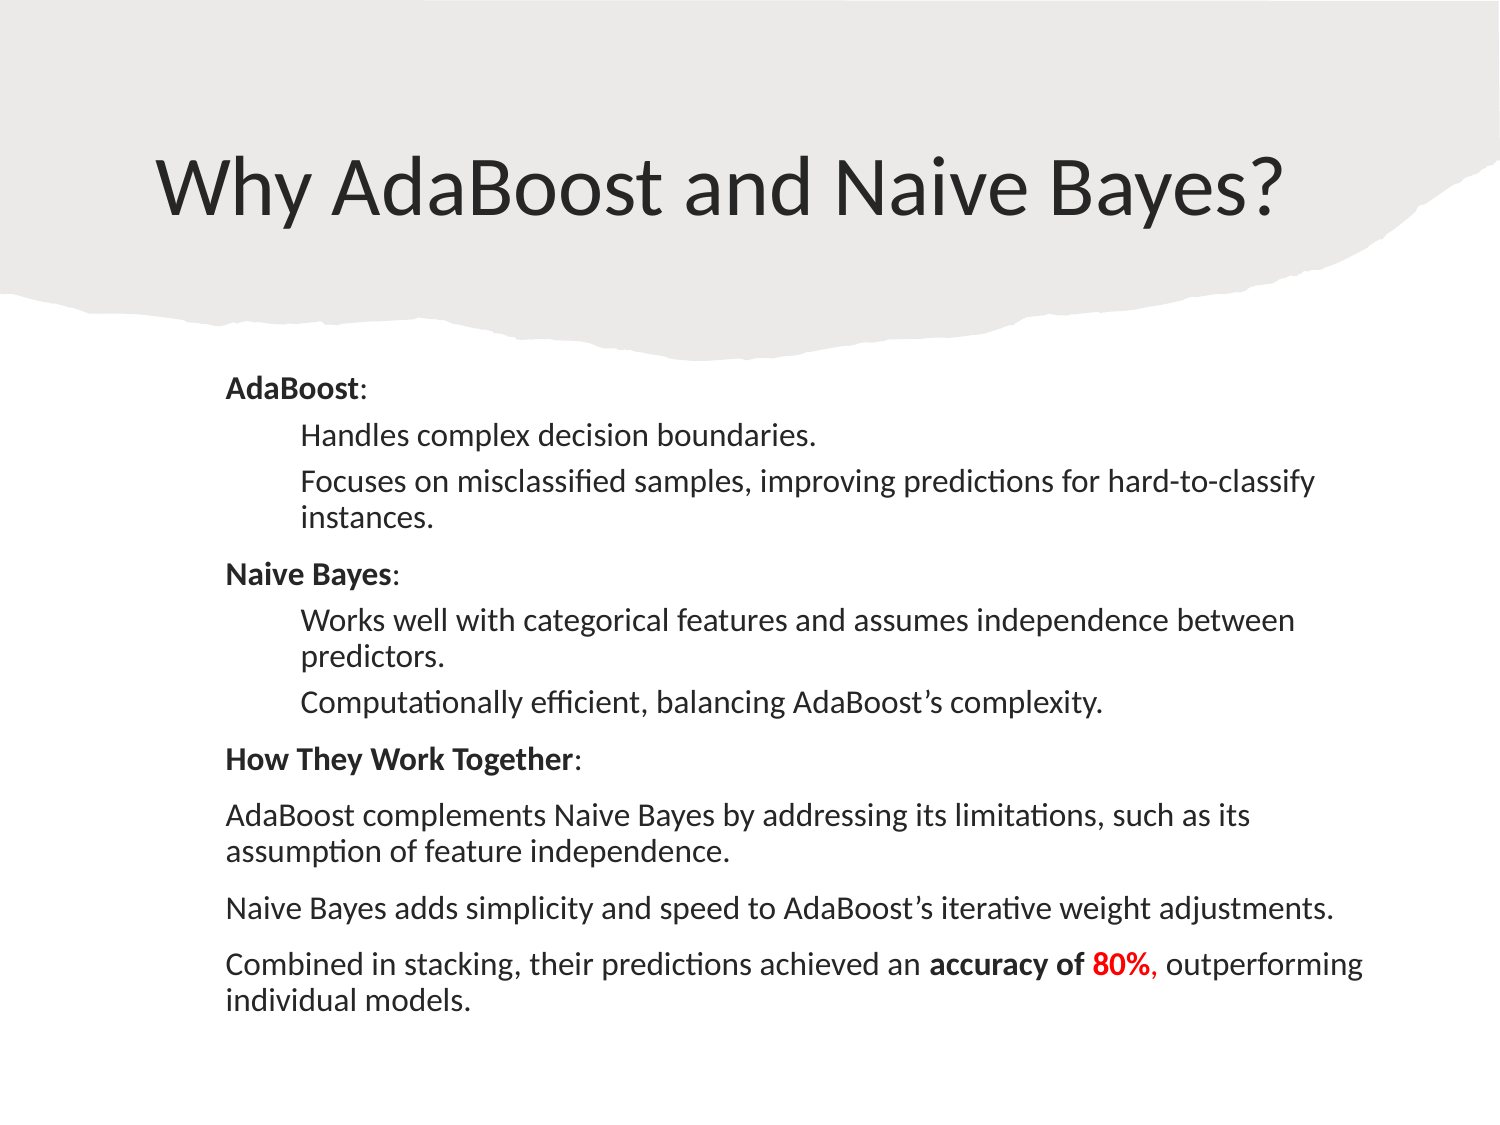

# Why AdaBoost and Naive Bayes?
AdaBoost:
Handles complex decision boundaries.
Focuses on misclassified samples, improving predictions for hard-to-classify instances.
Naive Bayes:
Works well with categorical features and assumes independence between predictors.
Computationally efficient, balancing AdaBoost’s complexity.
How They Work Together:
AdaBoost complements Naive Bayes by addressing its limitations, such as its assumption of feature independence.
Naive Bayes adds simplicity and speed to AdaBoost’s iterative weight adjustments.
Combined in stacking, their predictions achieved an accuracy of 80%, outperforming individual models.

15